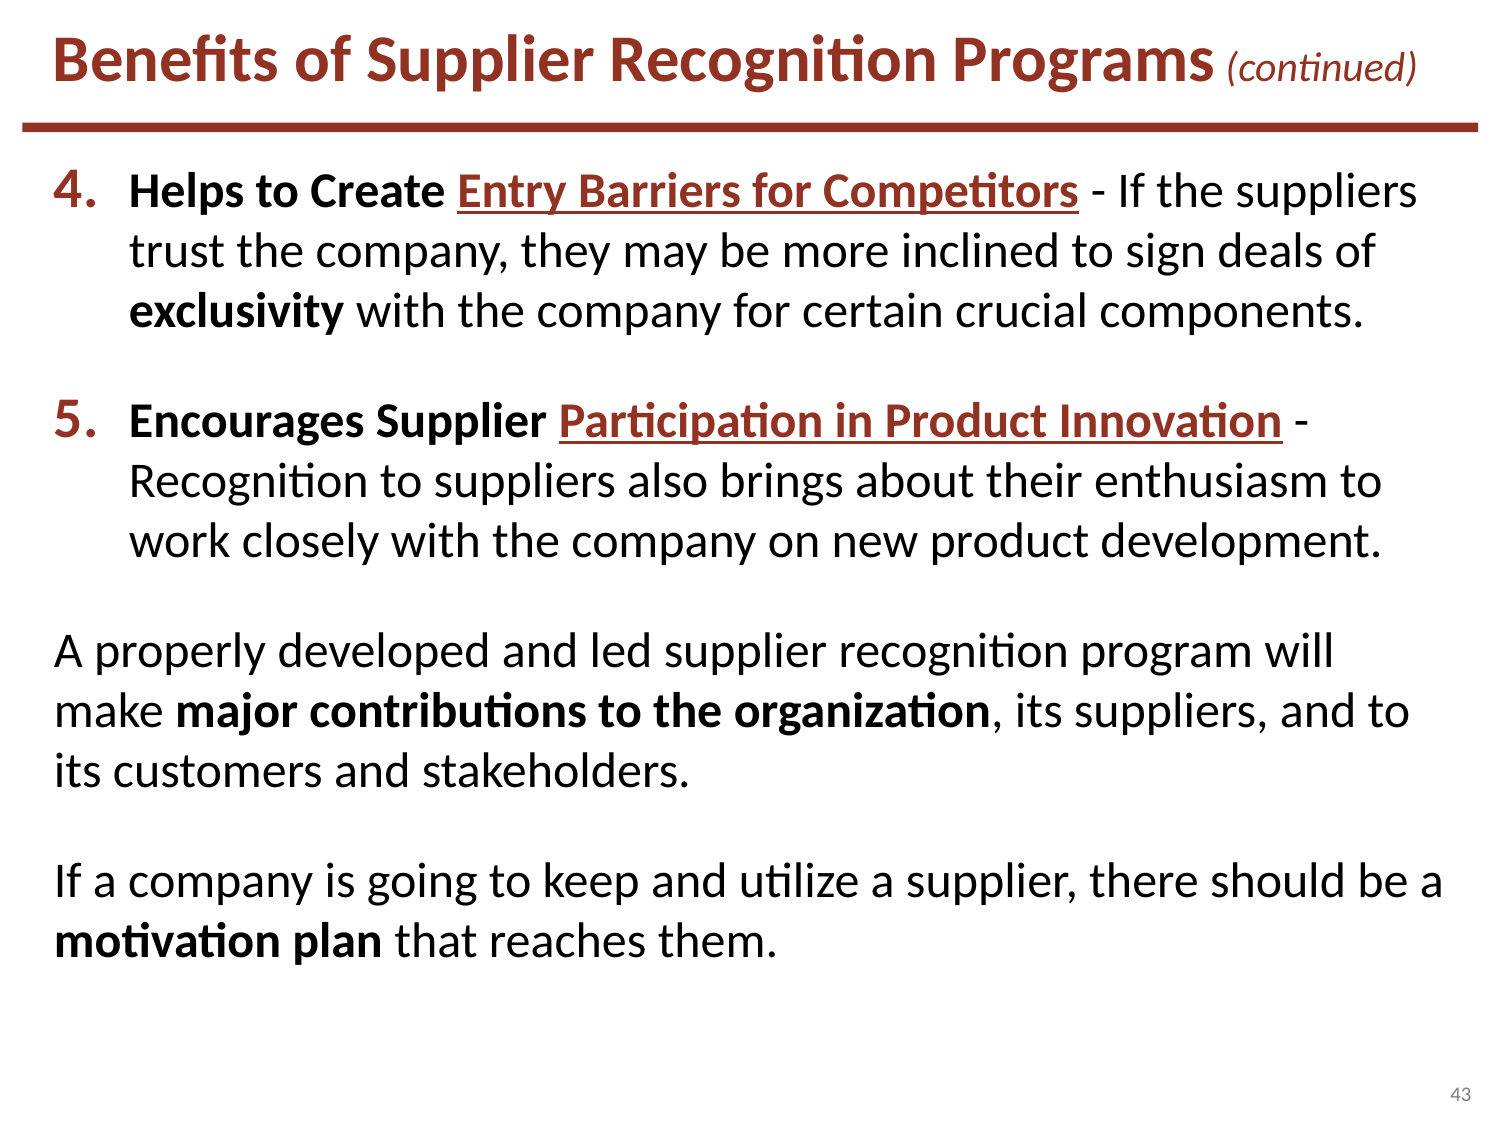

Benefits of Supplier Recognition Programs (continued)
Helps to Create Entry Barriers for Competitors - If the suppliers trust the company, they may be more inclined to sign deals of exclusivity with the company for certain crucial components.
Encourages Supplier Participation in Product Innovation - Recognition to suppliers also brings about their enthusiasm to work closely with the company on new product development.
A properly developed and led supplier recognition program will make major contributions to the organization, its suppliers, and to its customers and stakeholders.
If a company is going to keep and utilize a supplier, there should be a motivation plan that reaches them.
43